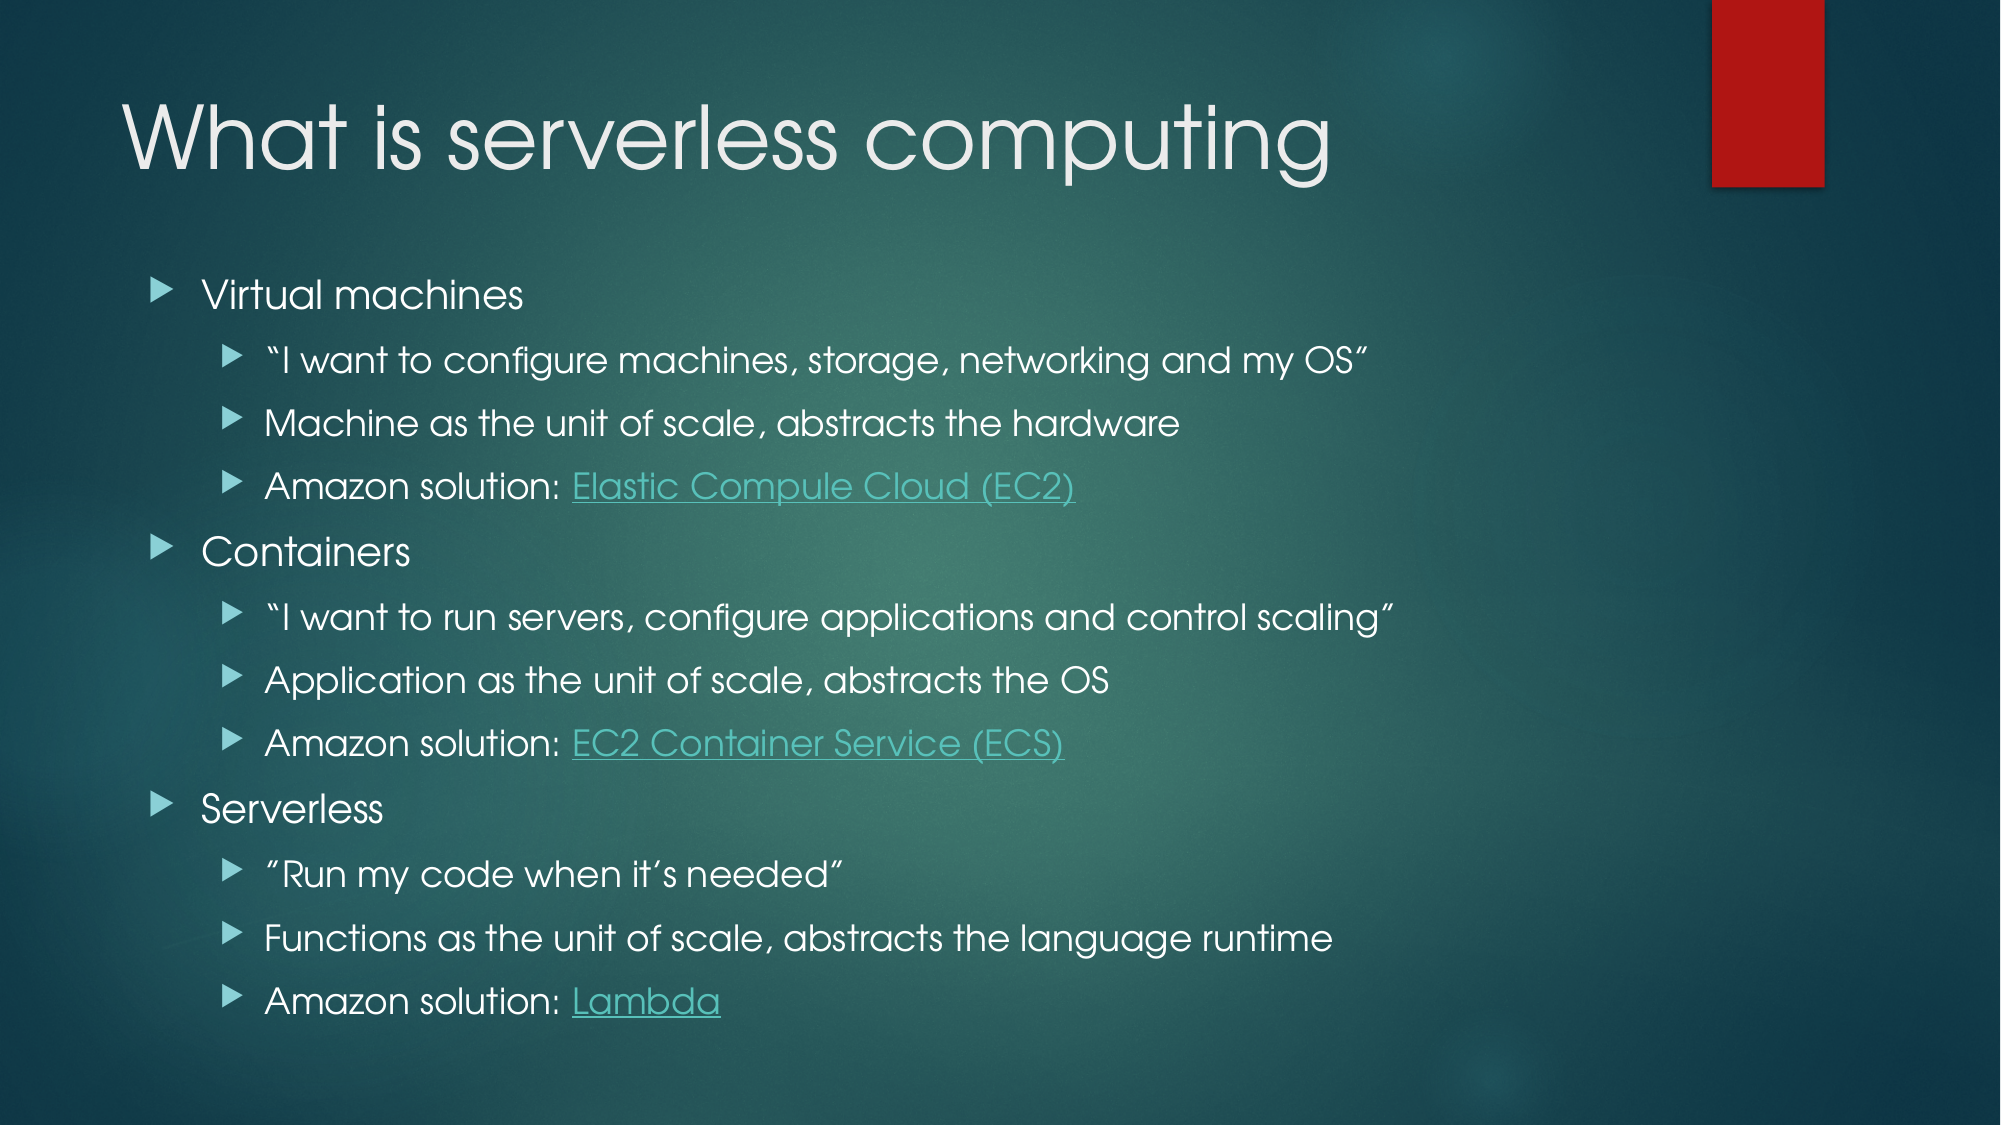

# What is serverless computing
Virtual machines
“I want to configure machines, storage, networking and my OS”
Machine as the unit of scale, abstracts the hardware
Amazon solution: Elastic Compule Cloud (EC2)
Containers
“I want to run servers, configure applications and control scaling”
Application as the unit of scale, abstracts the OS
Amazon solution: EC2 Container Service (ECS)
Serverless
”Run my code when it’s needed”
Functions as the unit of scale, abstracts the language runtime
Amazon solution: Lambda